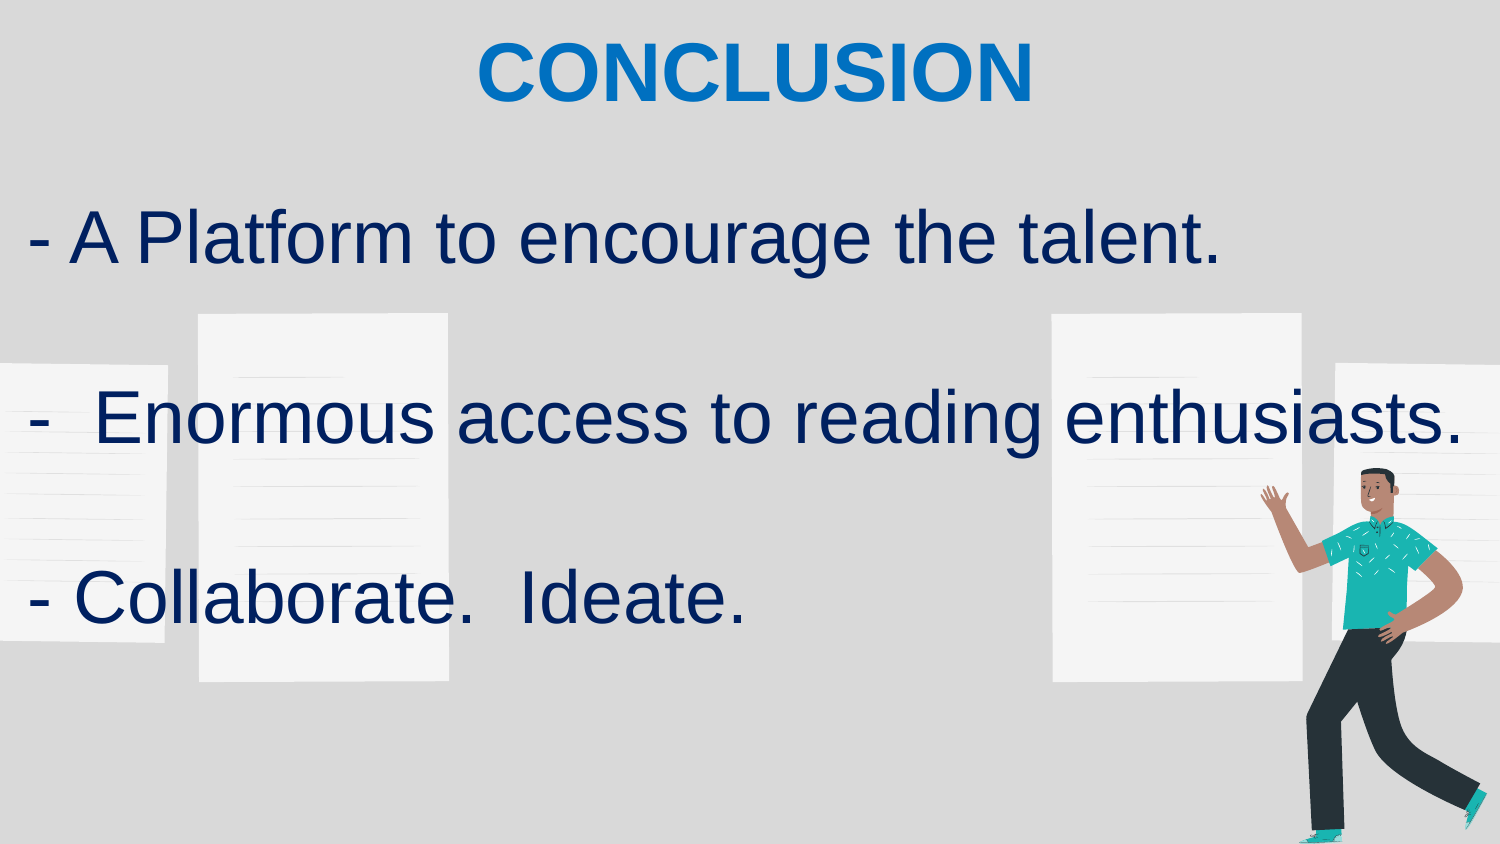

CONCLUSION

- A Platform to encourage the talent.

-  Enormous access to reading enthusiasts.

- Collaborate.  Ideate.